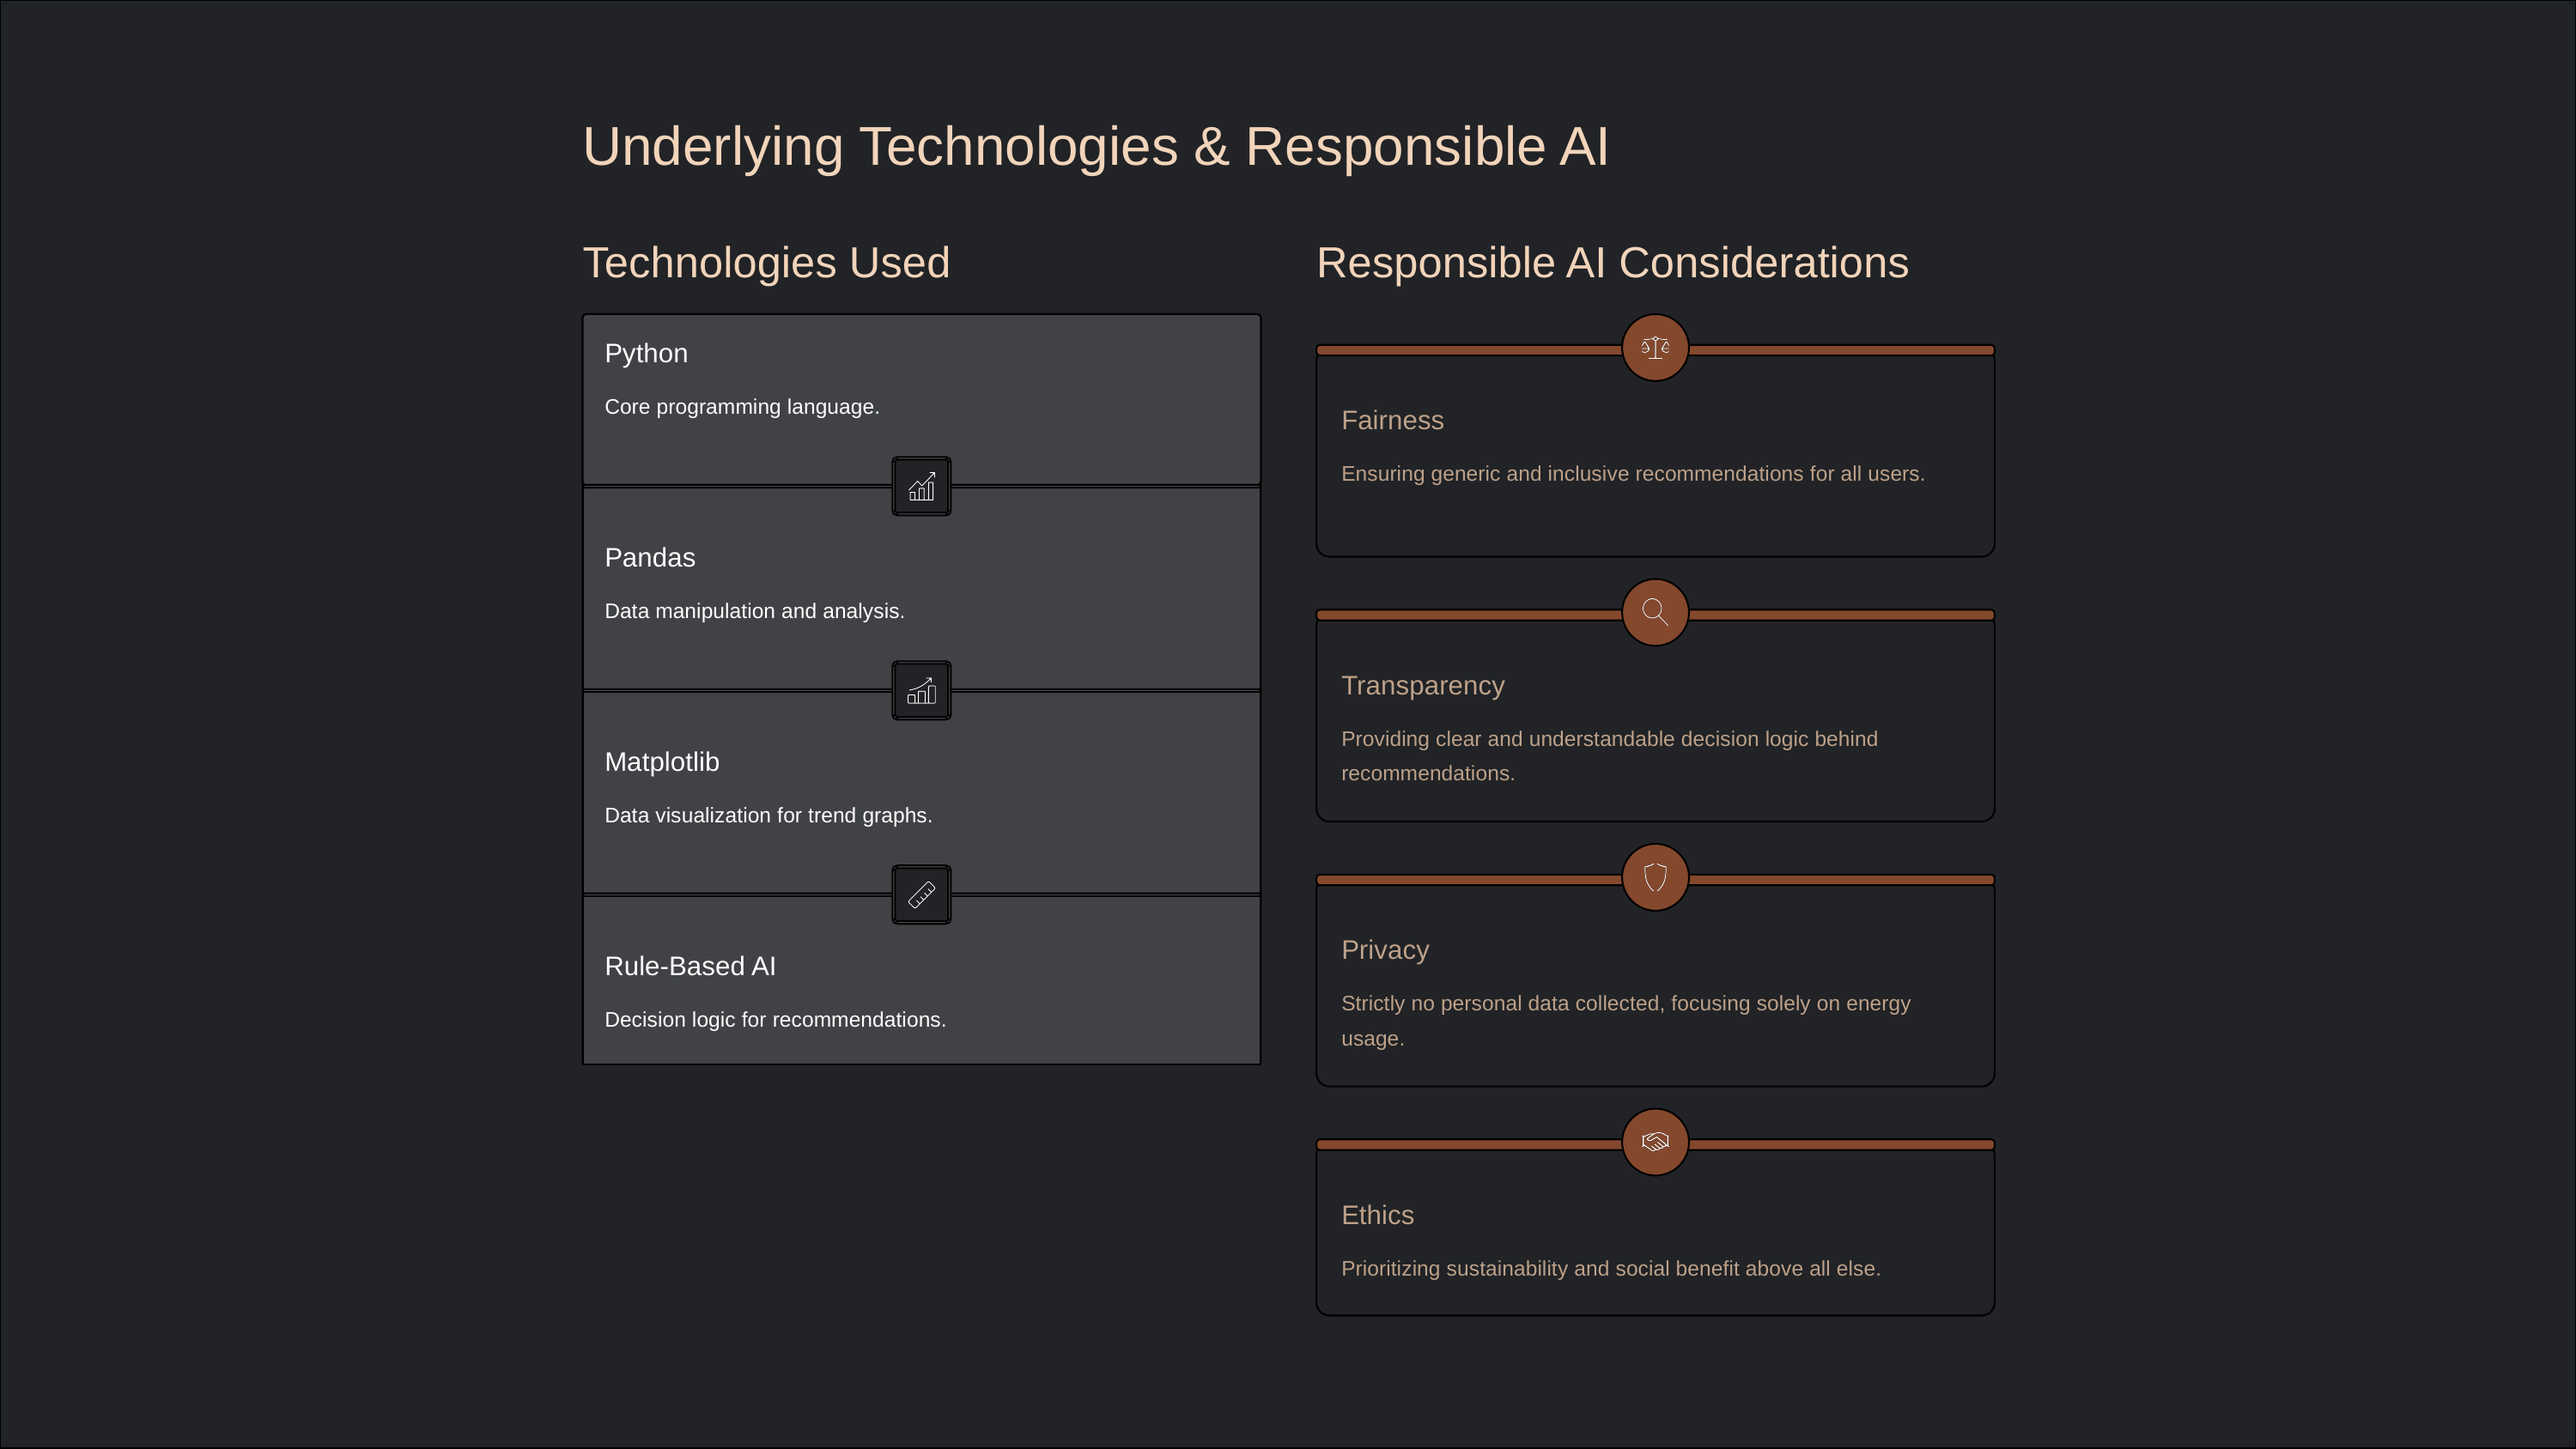

Underlying Technologies & Responsible AI
Technologies Used
Responsible AI Considerations

Python

Core programming language.
Fairness
Ensuring generic and inclusive recommendations for all users.

Pandas

Data manipulation and analysis.

Transparency

Providing clear and understandable decision logic behind recommendations.
Matplotlib
Data visualization for trend graphs.

Privacy
Rule-Based AI
Strictly no personal data collected, focusing solely on energy usage.
Decision logic for recommendations.

Ethics
Prioritizing sustainability and social benefit above all else.